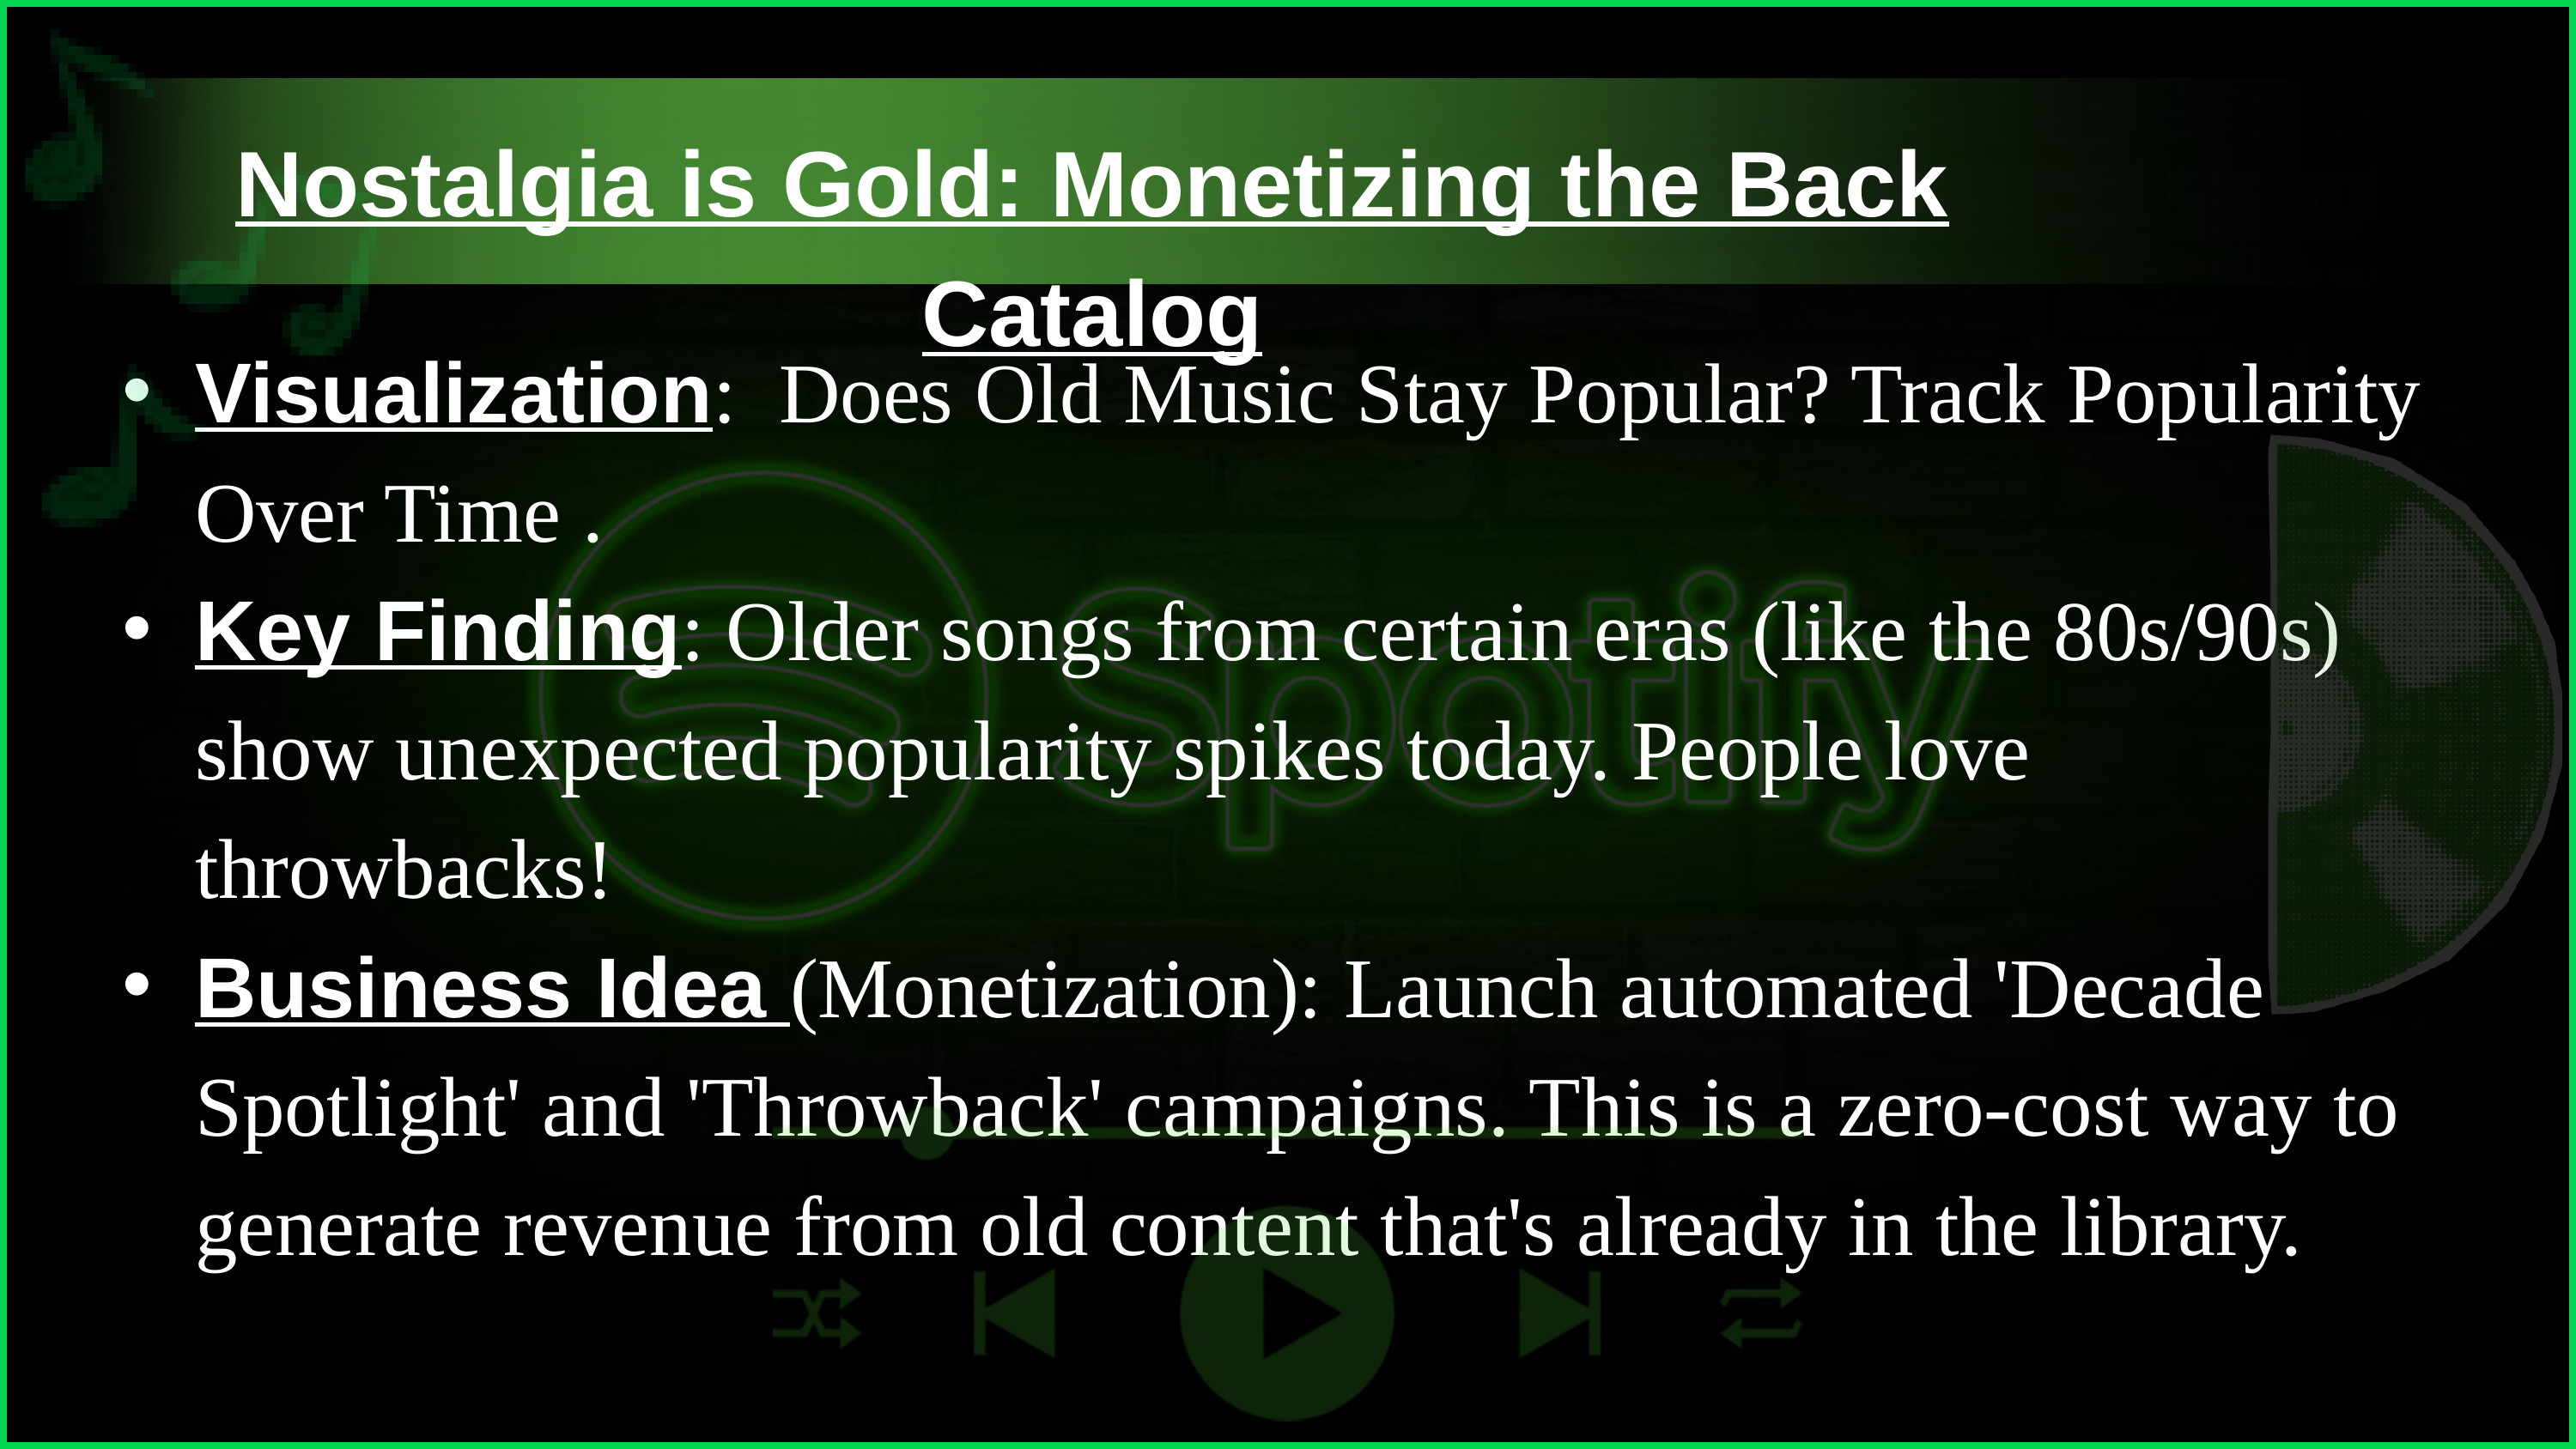

Nostalgia is Gold: Monetizing the Back Catalog

Visualization:  Does Old Music Stay Popular? Track Popularity Over Time .
Key Finding: Older songs from certain eras (like the 80s/90s) show unexpected popularity spikes today. People love throwbacks!
Business Idea (Monetization): Launch automated 'Decade Spotlight' and 'Throwback' campaigns. This is a zero-cost way to generate revenue from old content that's already in the library.